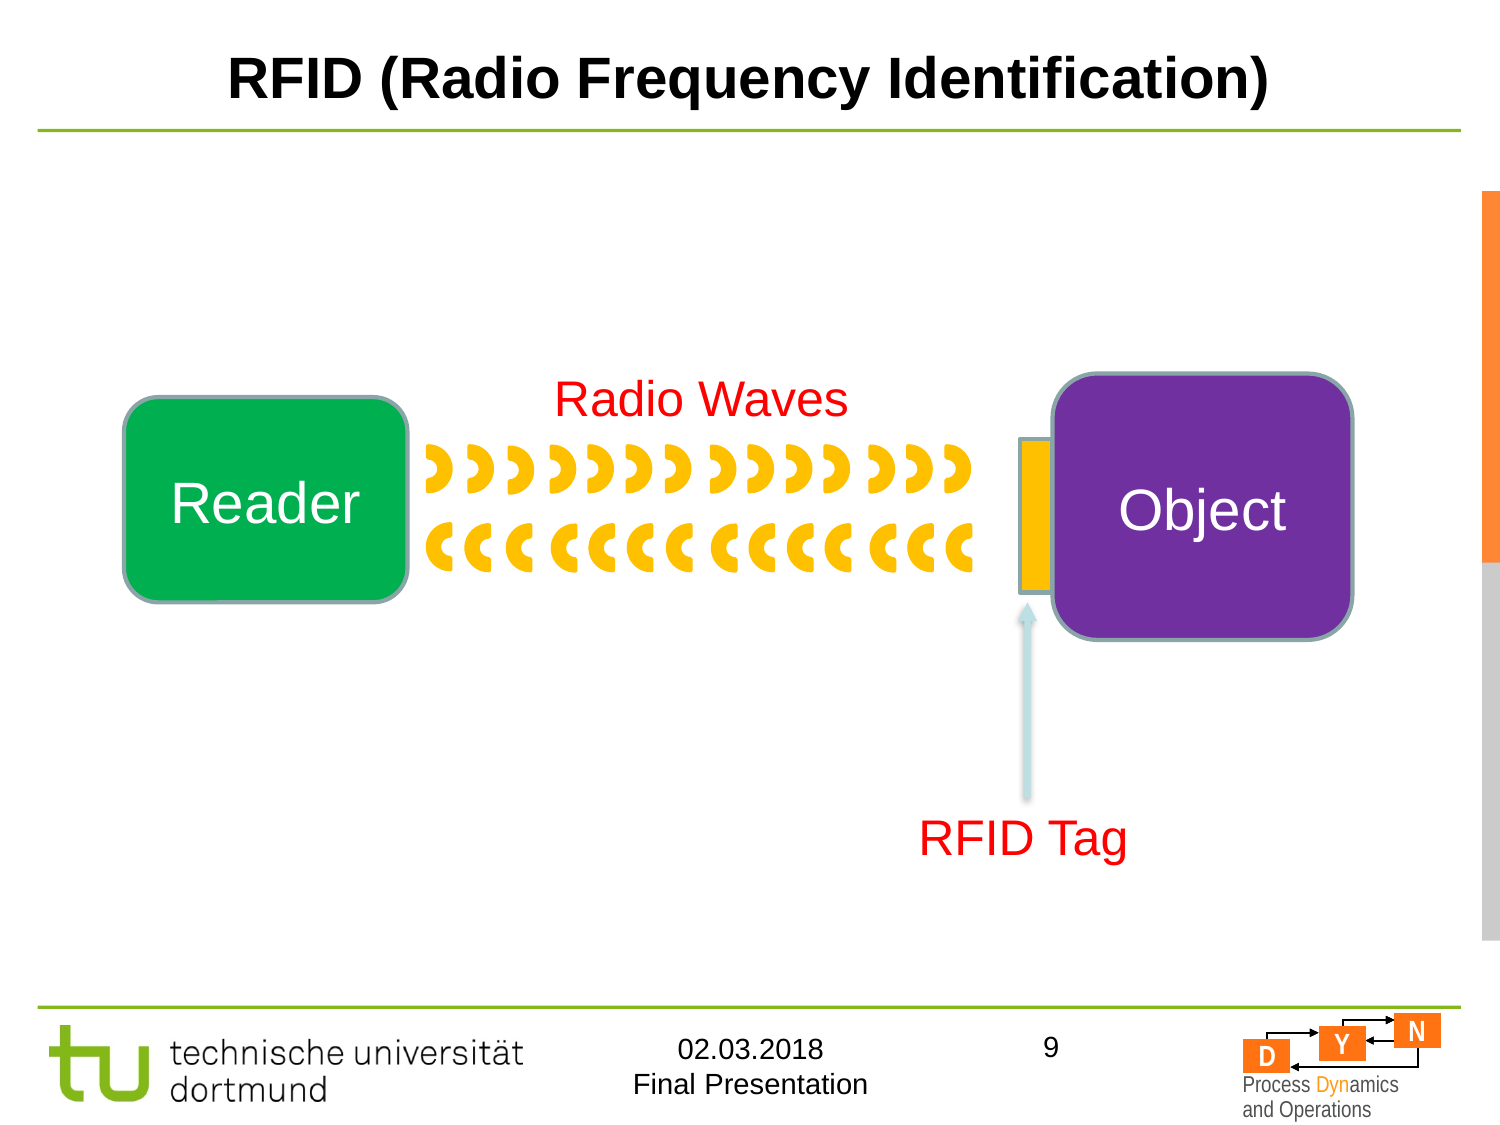

9
# RFID (Radio Frequency Identification)
Radio Waves
Object
Reader

RFID Tag